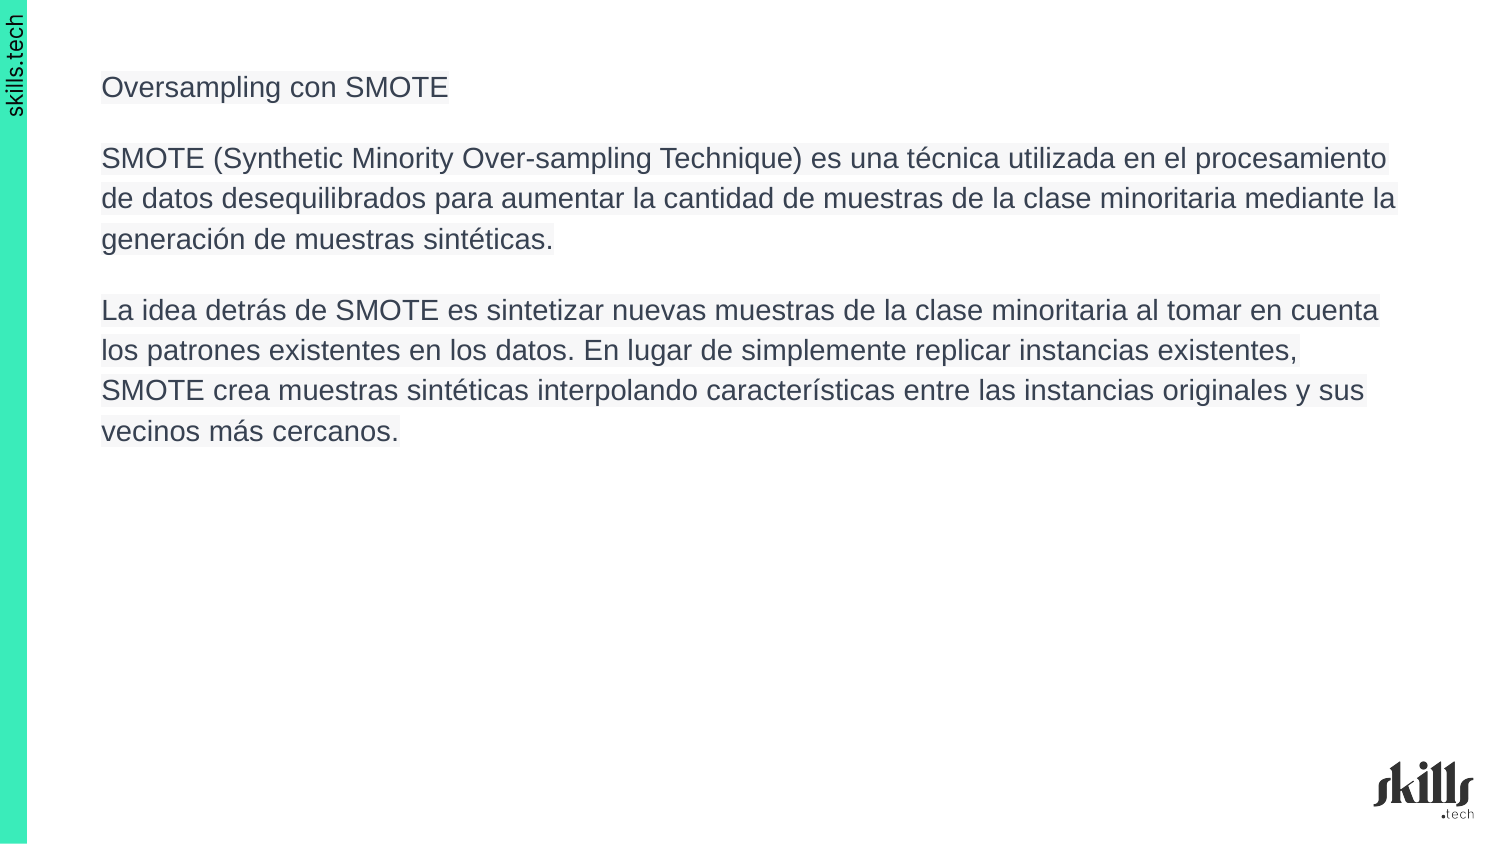

Oversampling con SMOTE
SMOTE (Synthetic Minority Over-sampling Technique) es una técnica utilizada en el procesamiento de datos desequilibrados para aumentar la cantidad de muestras de la clase minoritaria mediante la generación de muestras sintéticas.
La idea detrás de SMOTE es sintetizar nuevas muestras de la clase minoritaria al tomar en cuenta los patrones existentes en los datos. En lugar de simplemente replicar instancias existentes, SMOTE crea muestras sintéticas interpolando características entre las instancias originales y sus vecinos más cercanos.